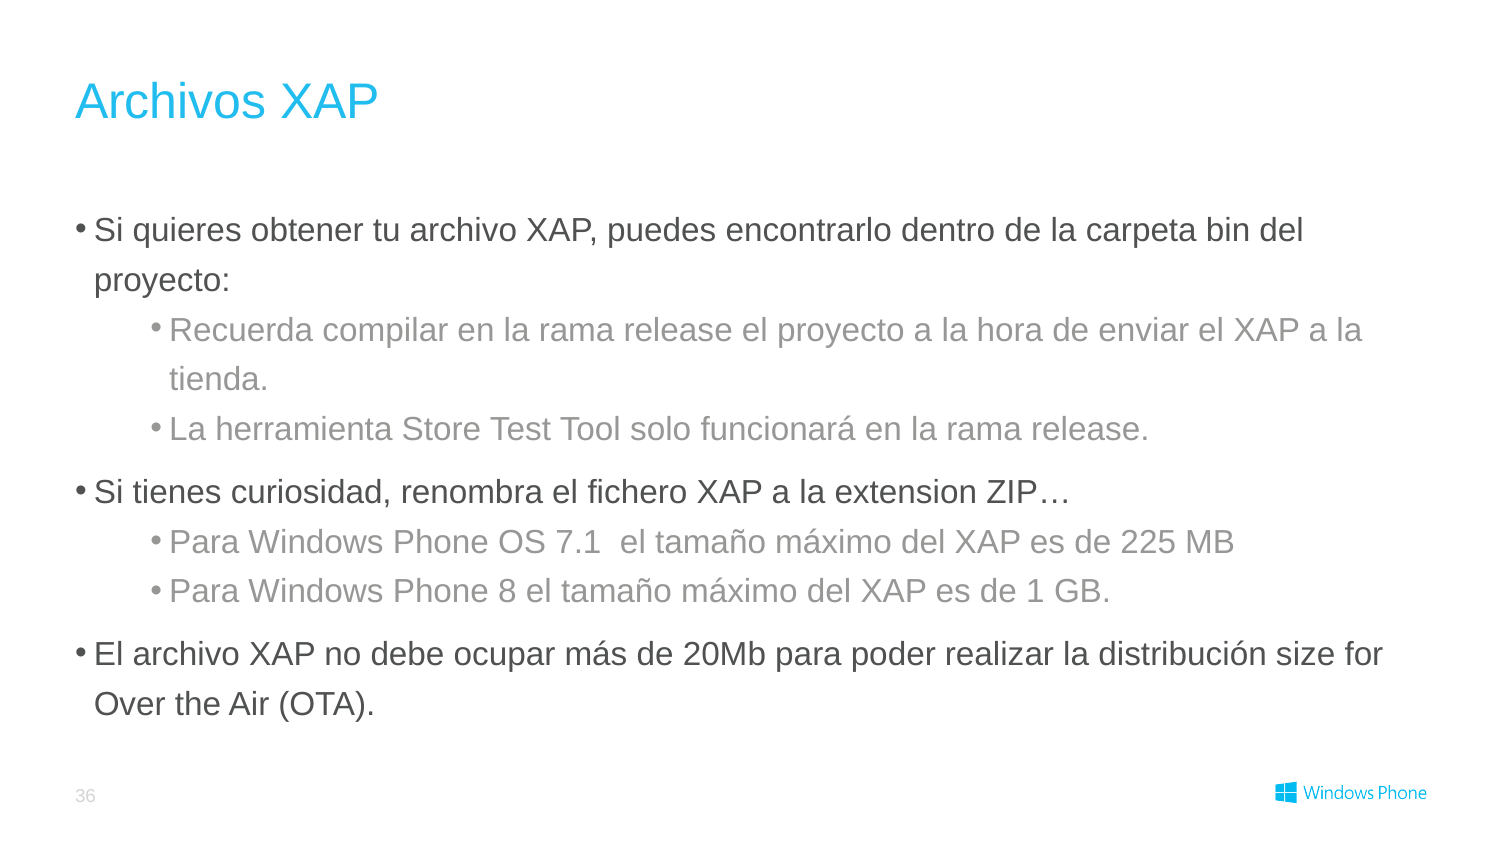

# Archivos XAP

Si quieres obtener tu archivo XAP, puedes encontrarlo dentro de la carpeta bin del proyecto:
Recuerda compilar en la rama release el proyecto a la hora de enviar el XAP a la tienda.
La herramienta Store Test Tool solo funcionará en la rama release.
Si tienes curiosidad, renombra el fichero XAP a la extension ZIP…
Para Windows Phone OS 7.1  el tamaño máximo del XAP es de 225 MB
Para Windows Phone 8 el tamaño máximo del XAP es de 1 GB.
El archivo XAP no debe ocupar más de 20Mb para poder realizar la distribución size for Over the Air (OTA).
36